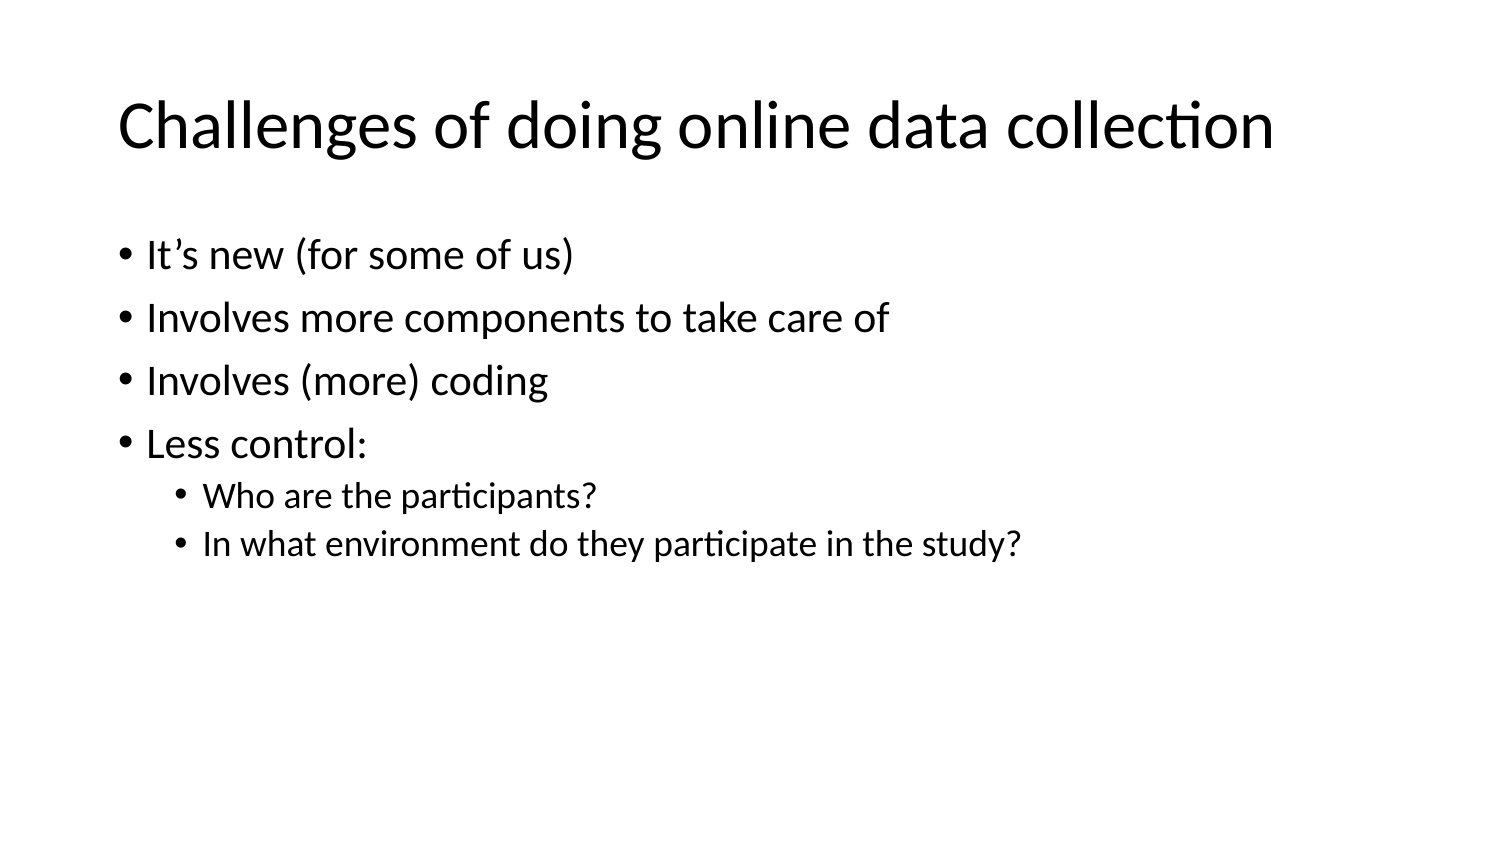

# Challenges of doing online data collection
It’s new (for some of us)
Involves more components to take care of
Involves (more) coding
Less control:
Who are the participants?
In what environment do they participate in the study?